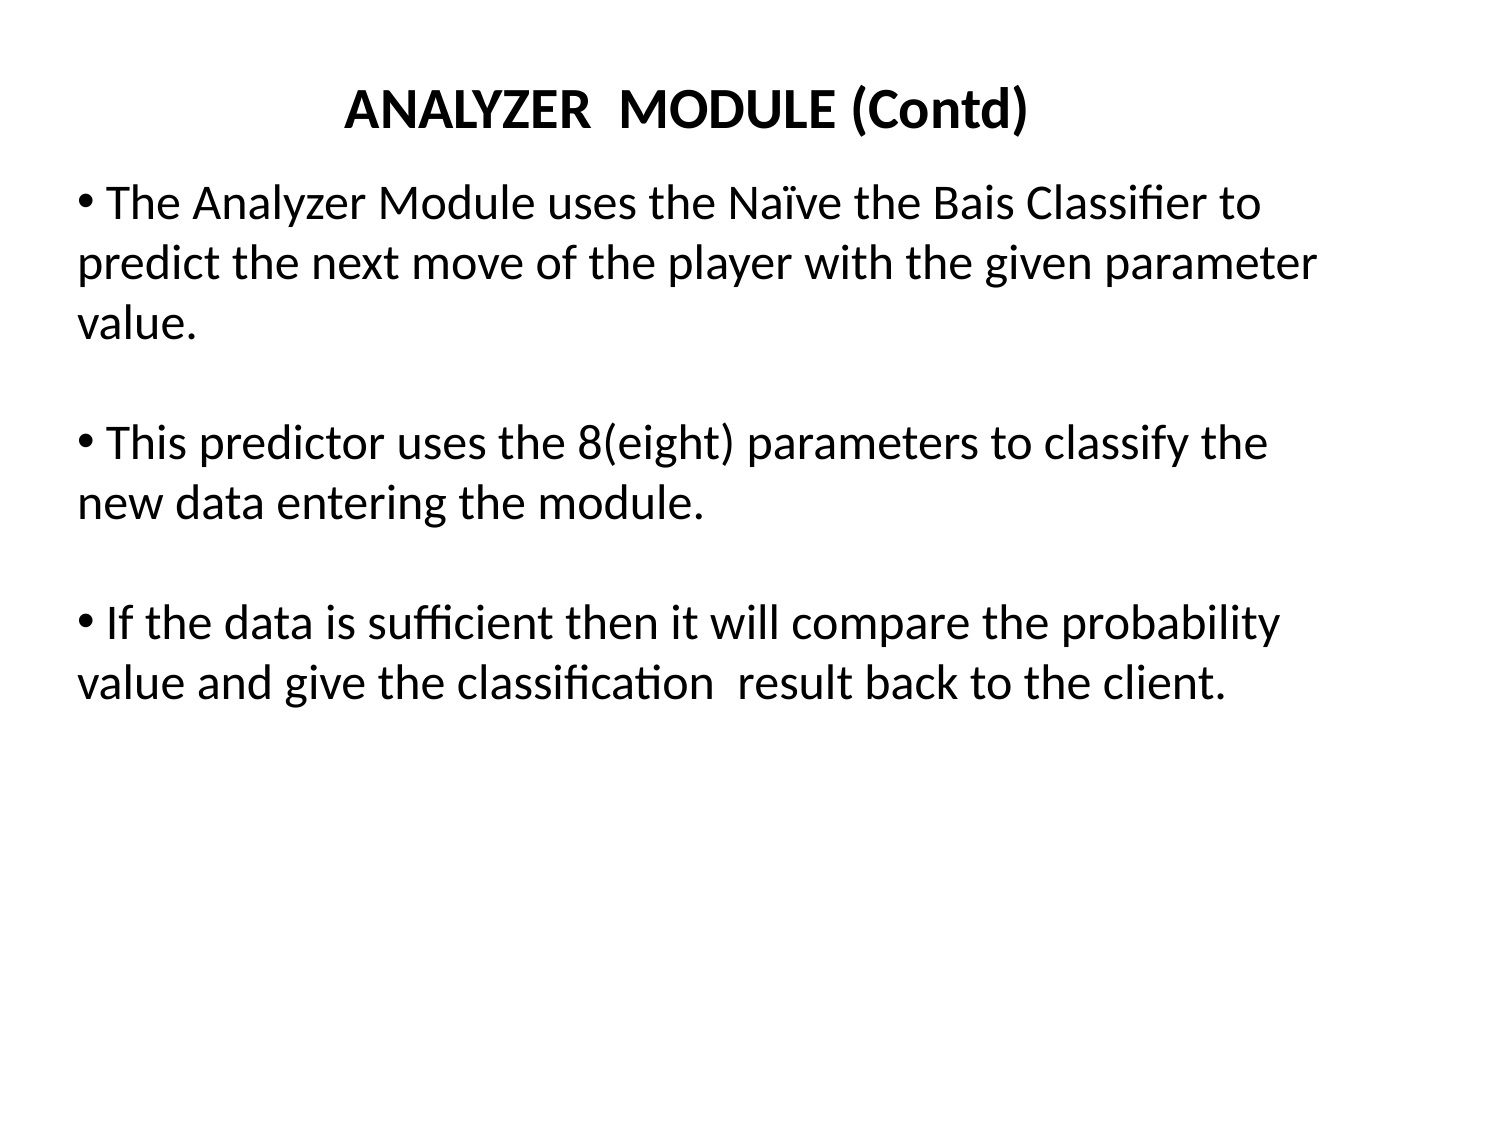

ANALYZER  MODULE (Contd)
 The Analyzer Module uses the Naïve the Bais Classifier to predict the next move of the player with the given parameter value.

 This predictor uses the 8(eight) parameters to classify the new data entering the module.

 If the data is sufficient then it will compare the probability value and give the classification  result back to the client.